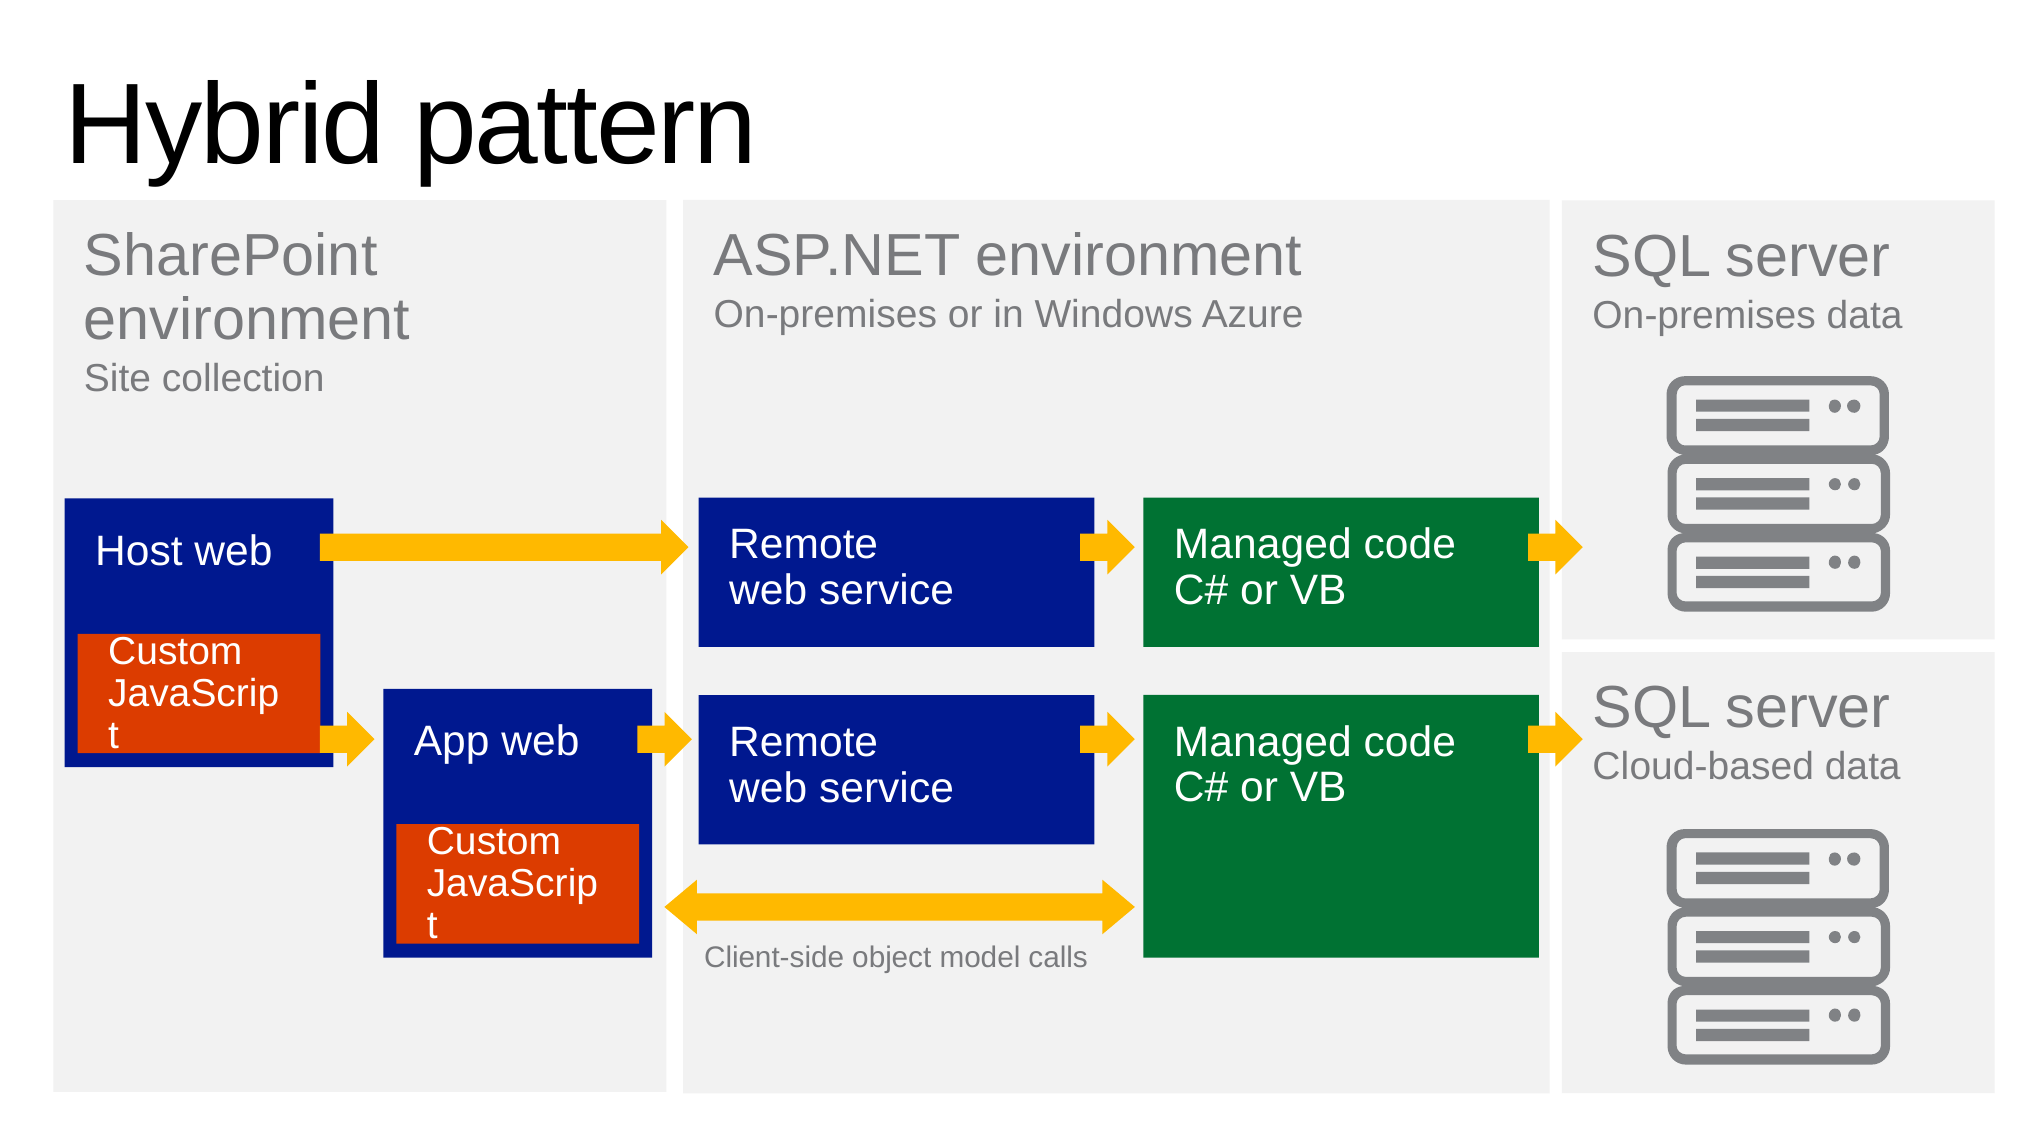

# Hybrid pattern
SharePoint environment
Site collection
ASP.NET environment
On-premises or in Windows Azure
Remote
web service
Managed code
C# or VB

Remote
web service
Managed code
C# or VB

SQL server
On-premises data

SQL server
Cloud-based data

Host web
Custom JavaScript
App web

Custom JavaScript

Client-side object model calls